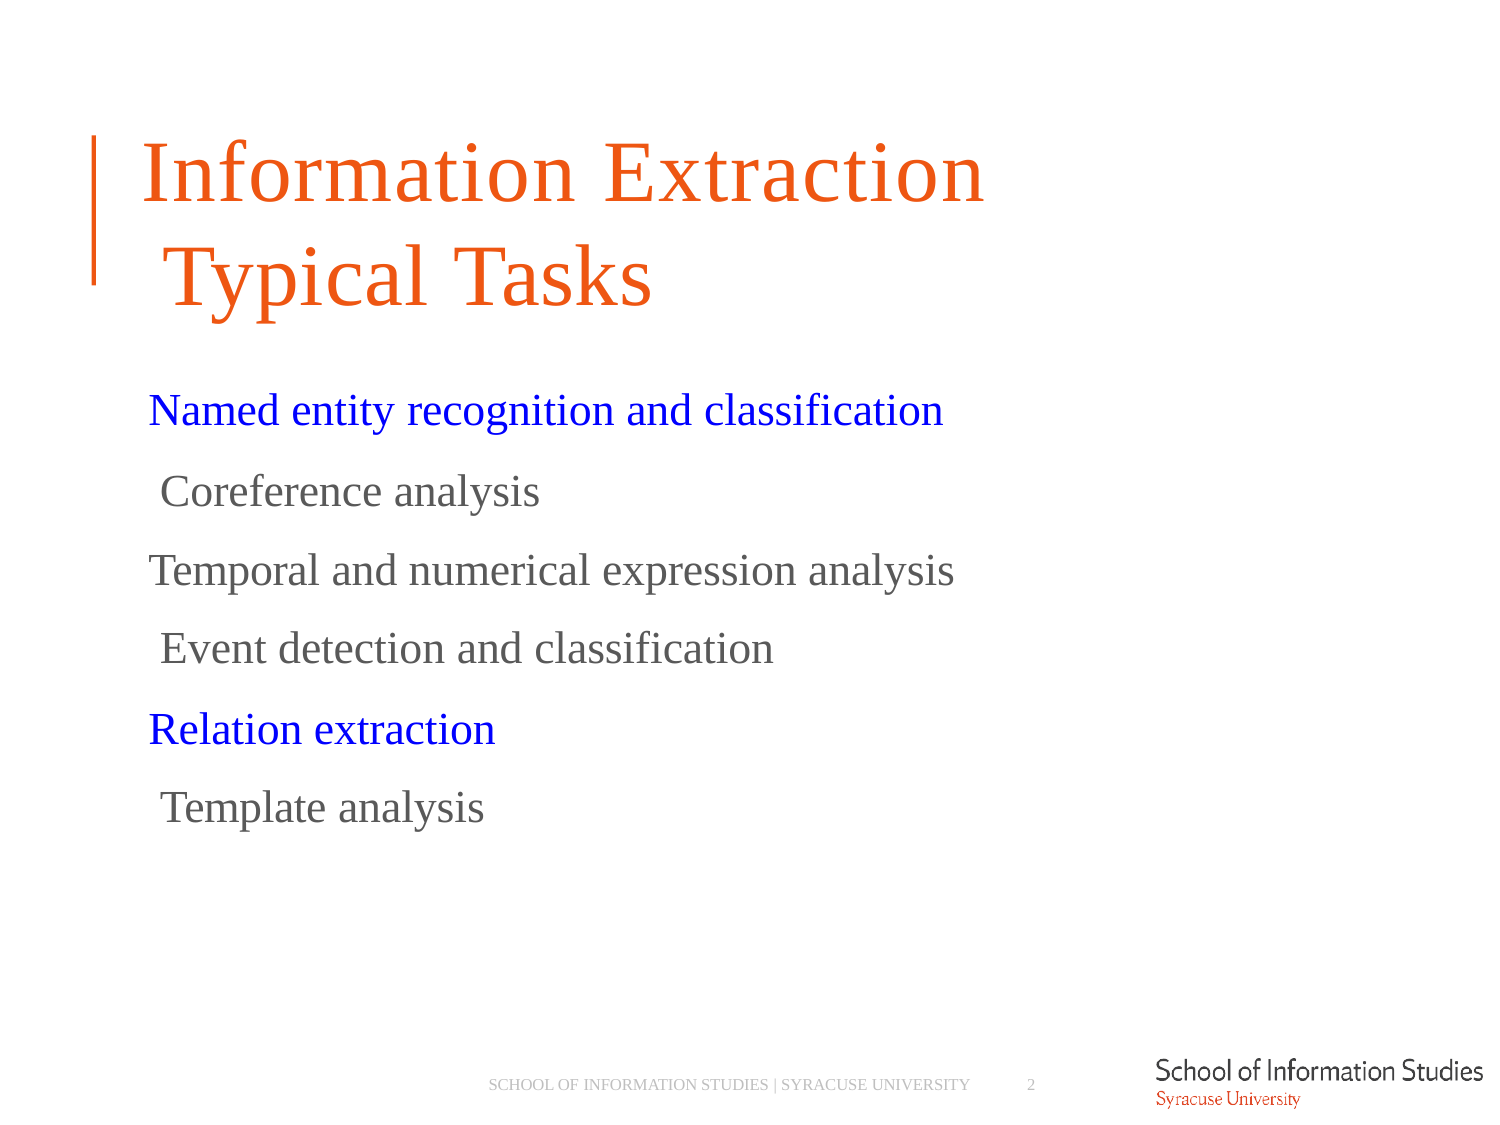

# Information Extraction  Typical Tasks
Named entity recognition and classification  Coreference analysis
Temporal and numerical expression analysis  Event detection and classification
Relation extraction  Template analysis
SCHOOL OF INFORMATION STUDIES | SYRACUSE UNIVERSITY
2